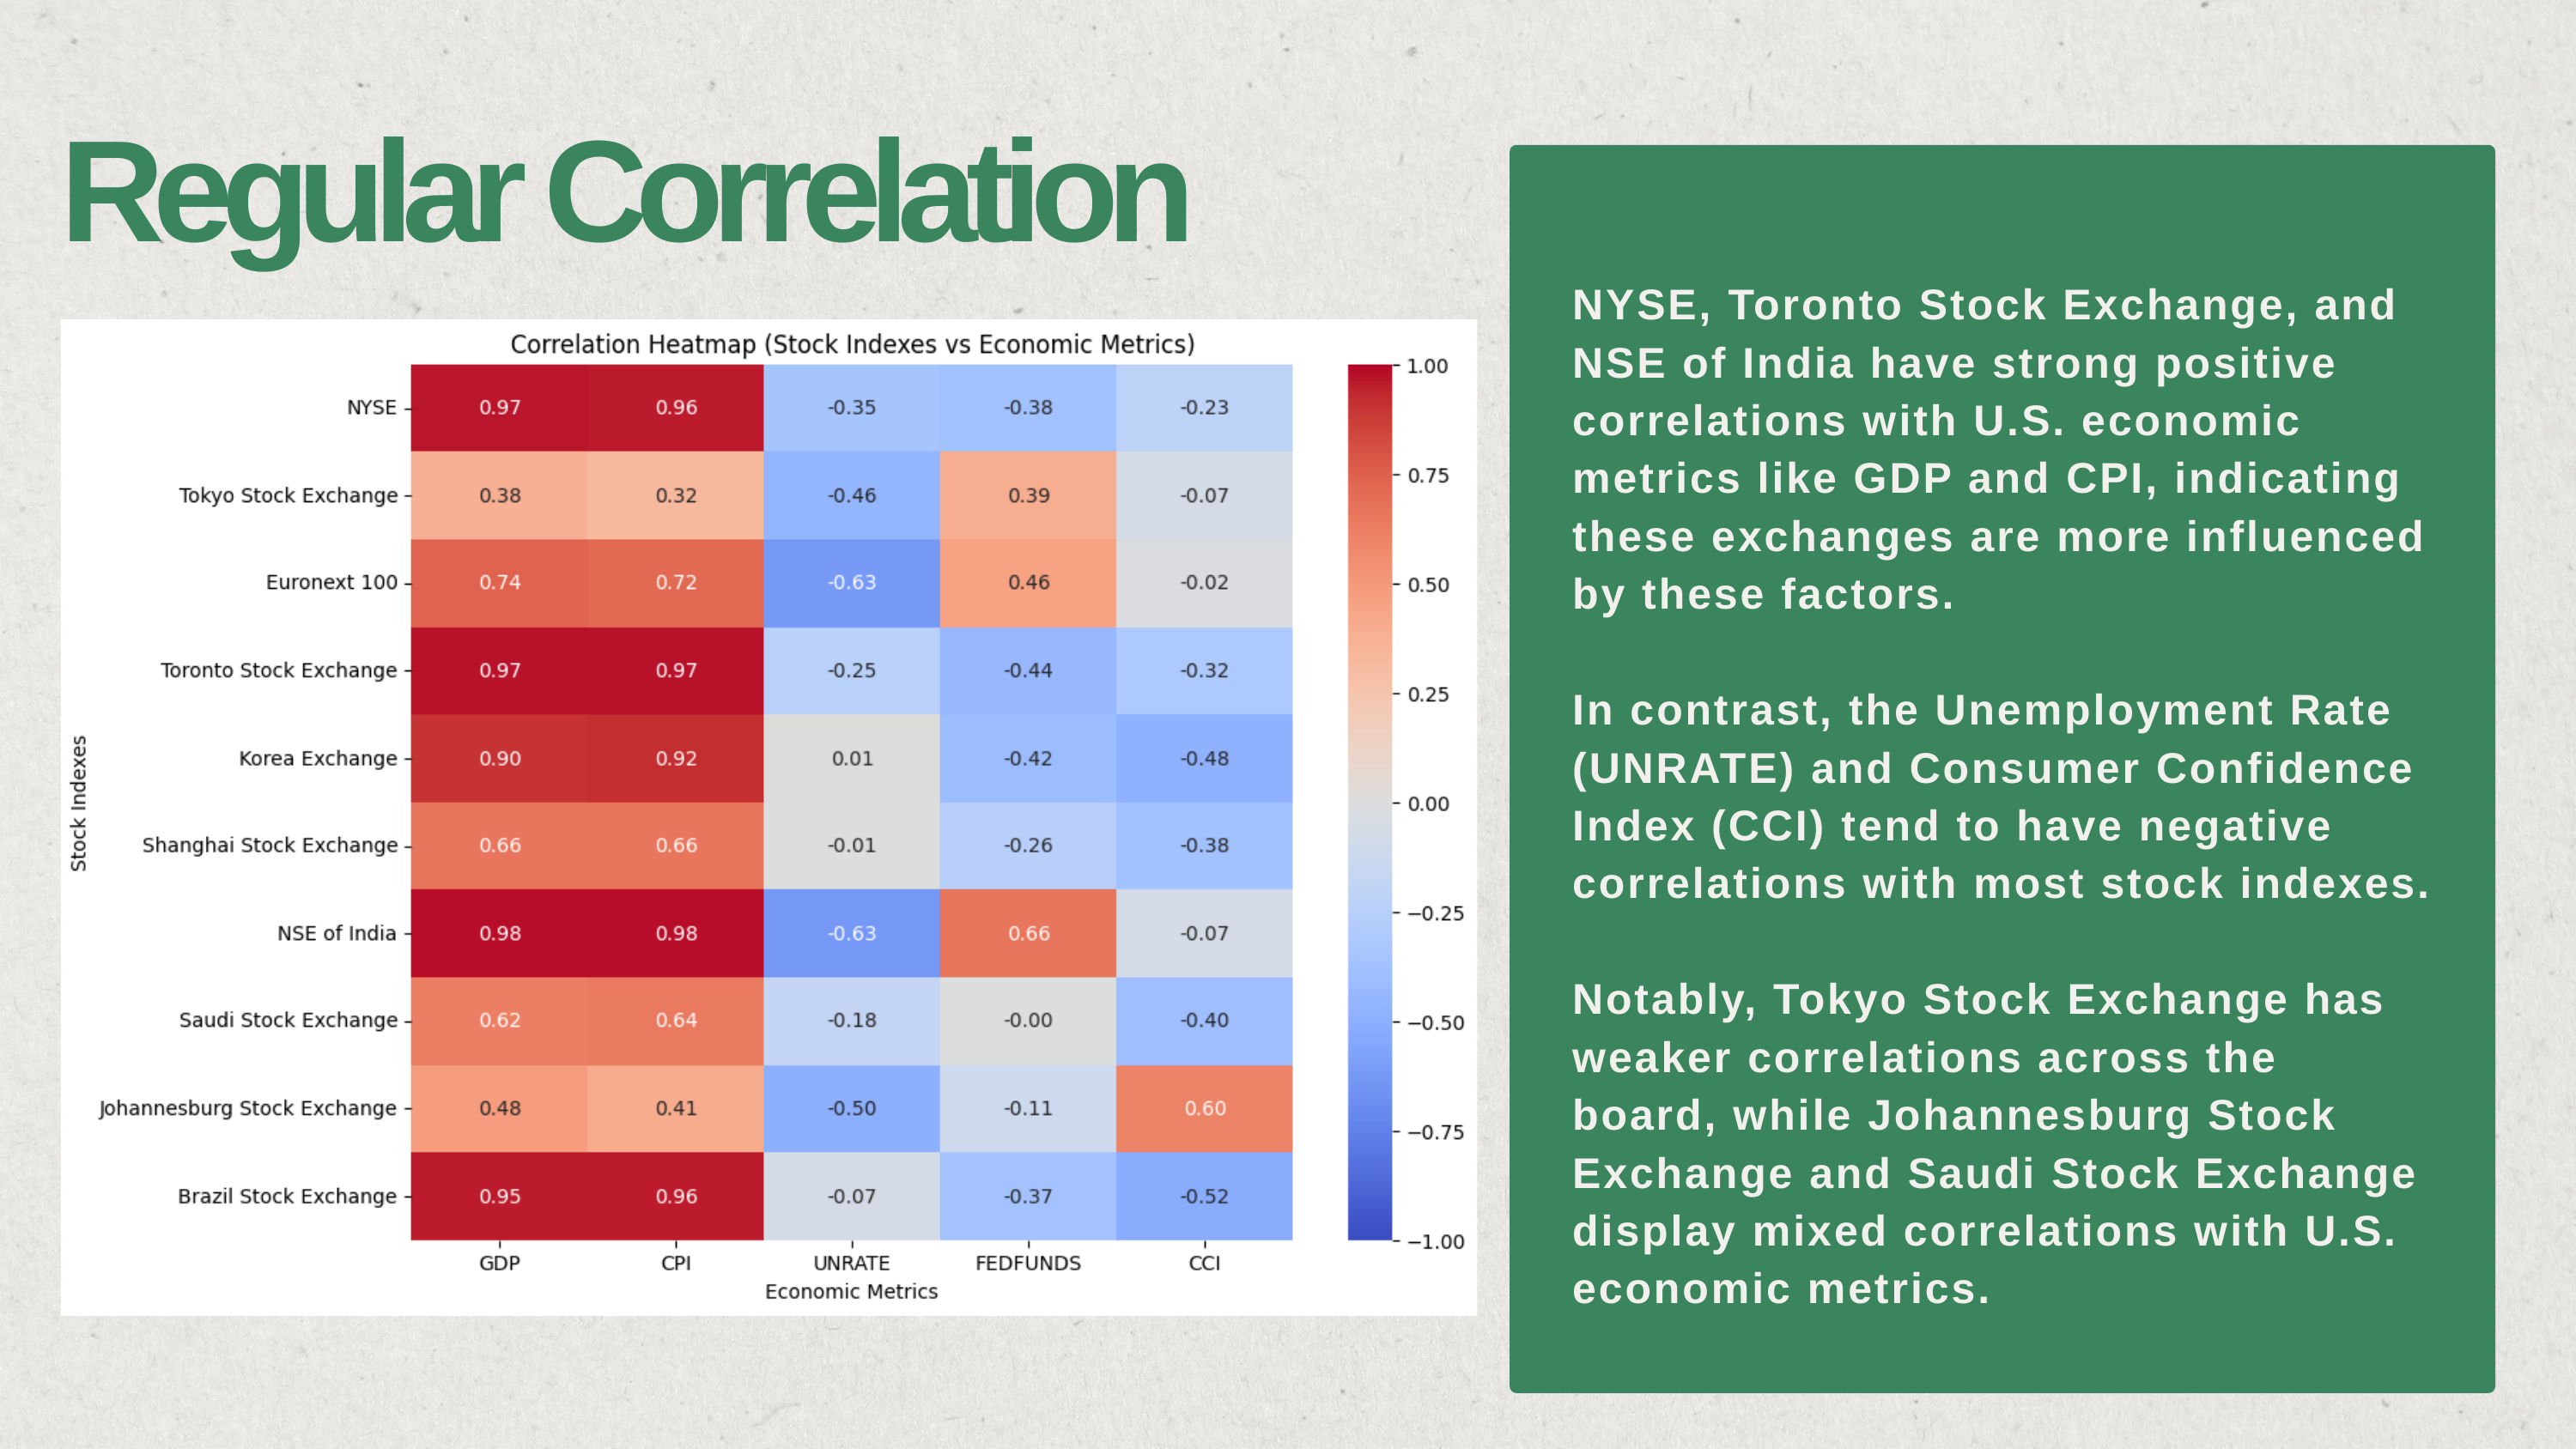

Regular Correlation

NYSE, Toronto Stock Exchange, and NSE of India have strong positive correlations with U.S. economic metrics like GDP and CPI, indicating these exchanges are more influenced by these factors.

In contrast, the Unemployment Rate (UNRATE) and Consumer Confidence Index (CCI) tend to have negative correlations with most stock indexes.

Notably, Tokyo Stock Exchange has weaker correlations across the board, while Johannesburg Stock Exchange and Saudi Stock Exchange display mixed correlations with U.S. economic metrics.